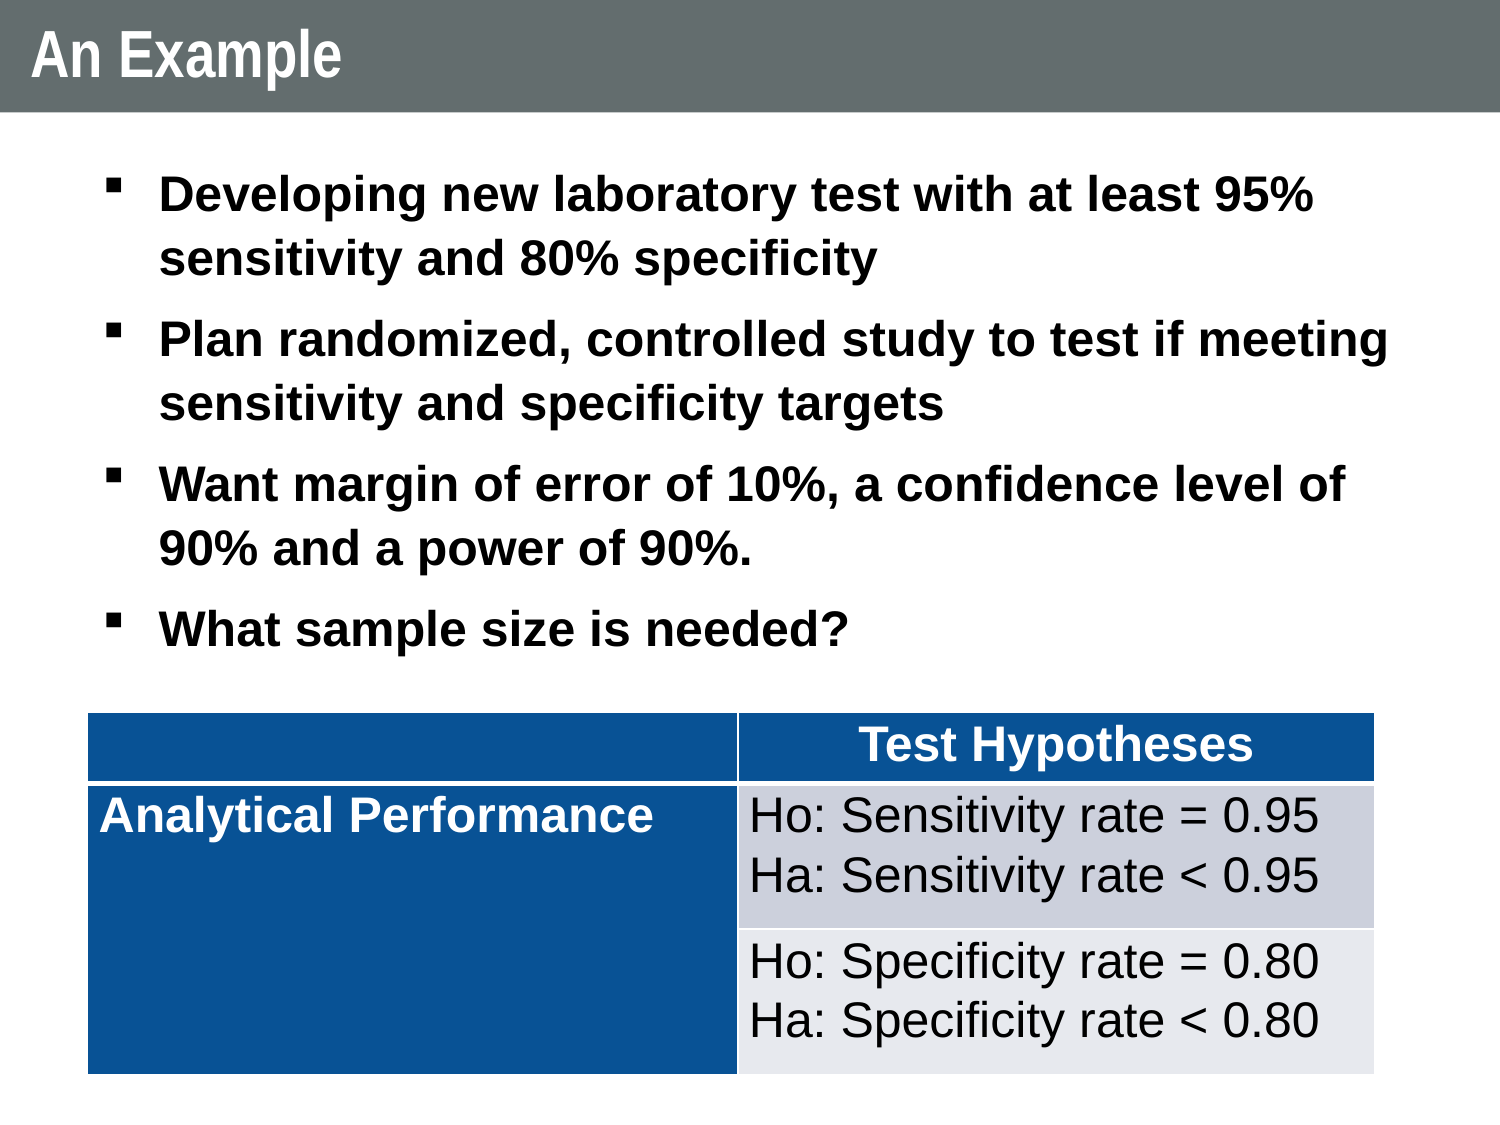

# An Example
Developing new laboratory test with at least 95% sensitivity and 80% specificity
Plan randomized, controlled study to test if meeting sensitivity and specificity targets
Want margin of error of 10%, a confidence level of 90% and a power of 90%.
What sample size is needed?

|  | Test Hypotheses |
| --- | --- |
| Analytical Performance | Ho: Sensitivity rate = 0.95 Ha: Sensitivity rate < 0.95 |
|  | Ho: Specificity rate = 0.80 Ha: Specificity rate < 0.80 |